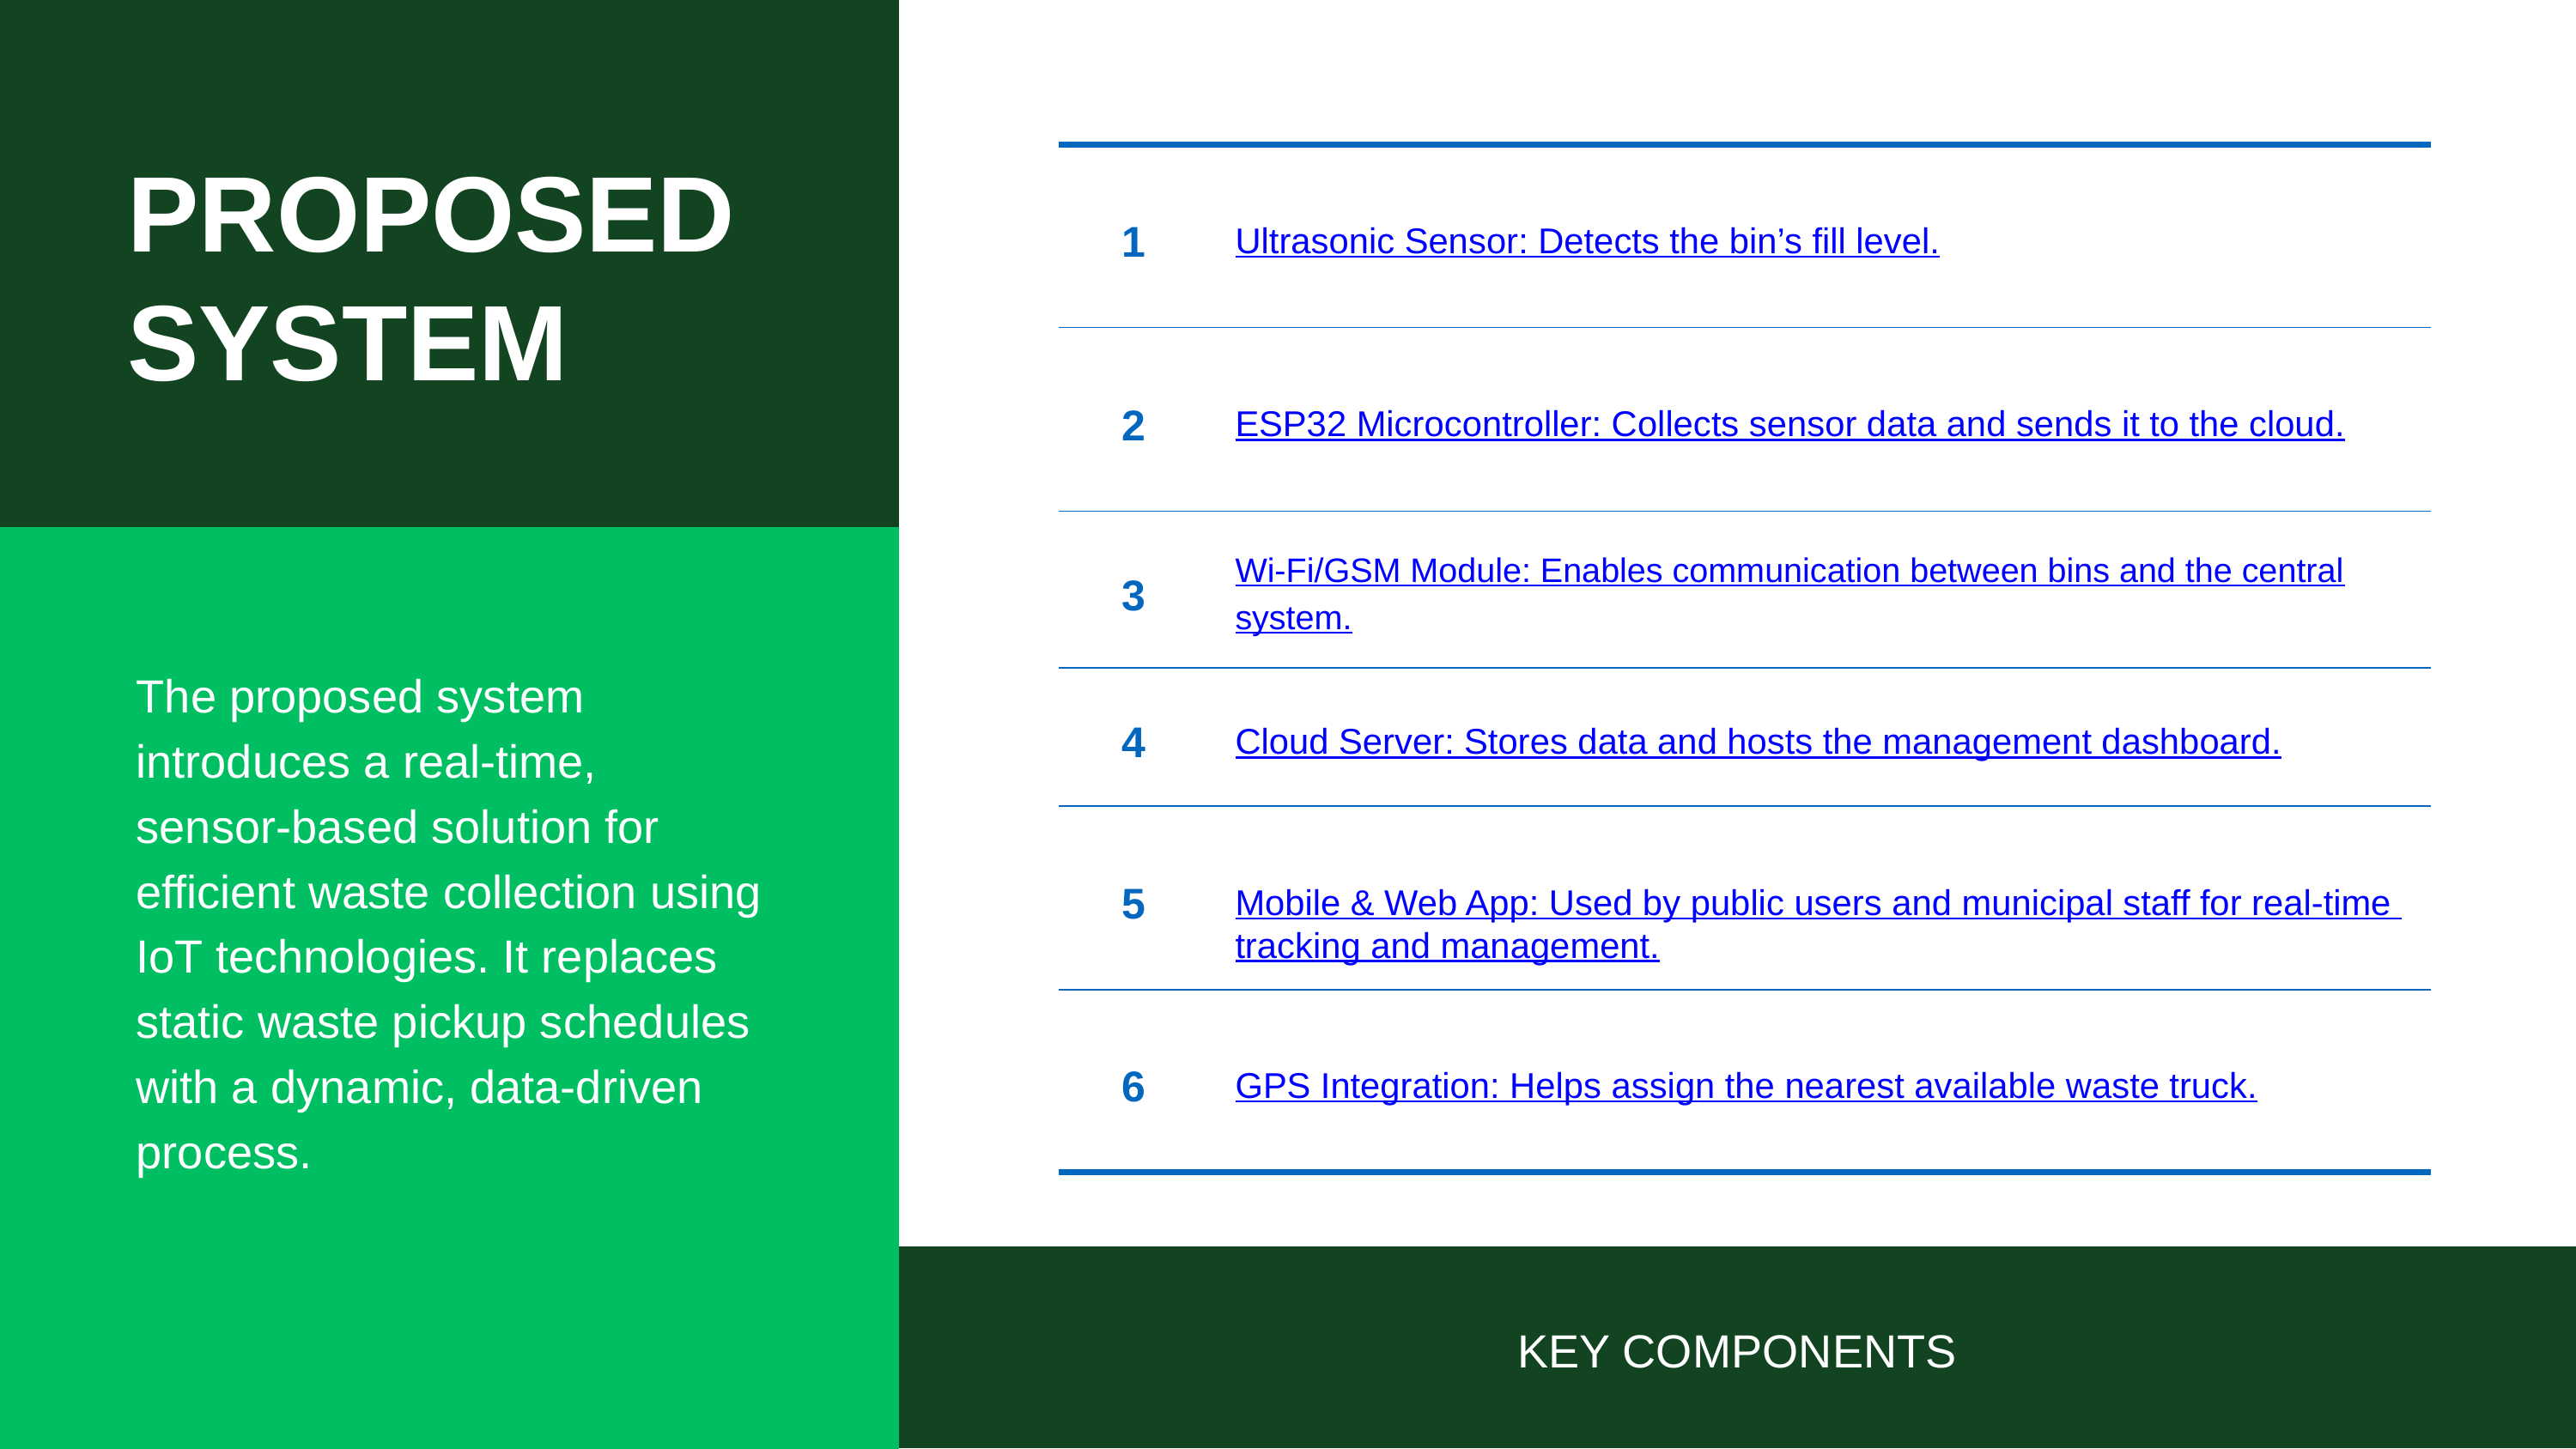

PROPOSED SYSTEM
| 1 | Ultrasonic Sensor: Detects the bin’s fill level. |
| --- | --- |
| 2 | ESP32 Microcontroller: Collects sensor data and sends it to the cloud. |
| 3 | Wi-Fi/GSM Module: Enables communication between bins and the central system. |
| 4 | Cloud Server: Stores data and hosts the management dashboard. |
| 5 | Mobile & Web App: Used by public users and municipal staff for real-time tracking and management. |
| 6 | GPS Integration: Helps assign the nearest available waste truck. |

The proposed system introduces a real-time, sensor-based solution for efficient waste collection using IoT technologies. It replaces static waste pickup schedules with a dynamic, data-driven process.

KEY COMPONENTS